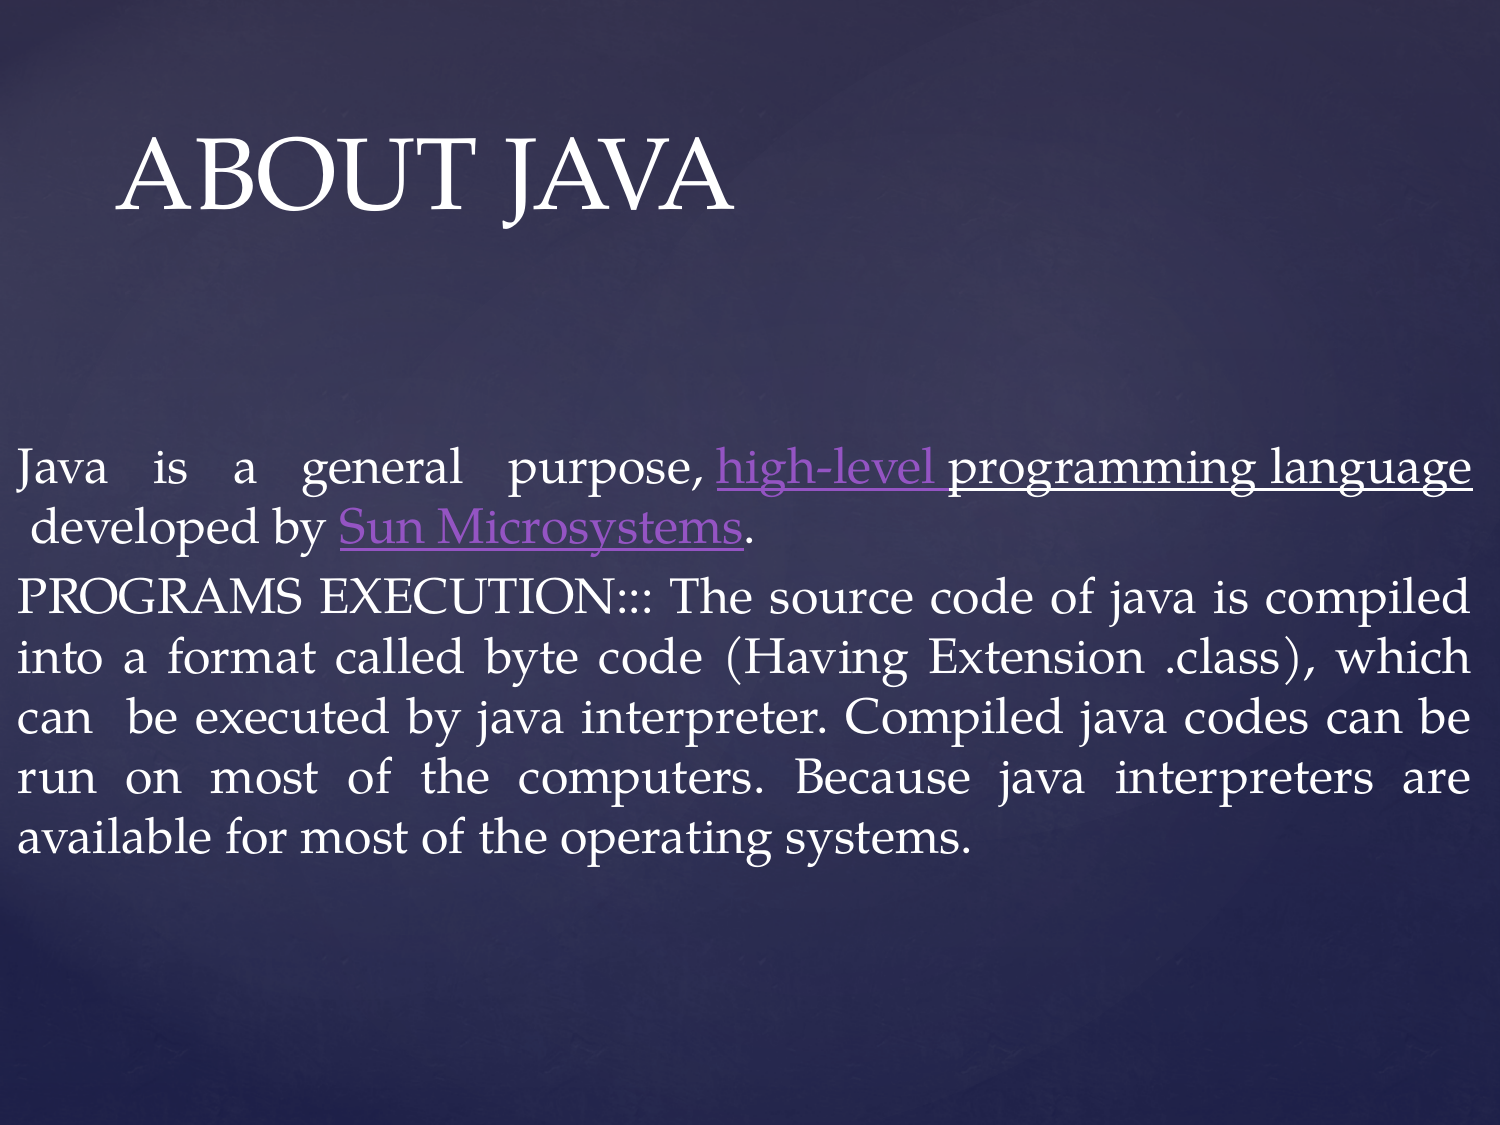

# ABOUT JAVA

Java is a general purpose, high-level programming language developed by Sun Microsystems.
PROGRAMS EXECUTION::: The source code of java is compiled into a format called byte code (Having Extension .class), which can  be executed by java interpreter. Compiled java codes can be run on most of the computers. Because java interpreters are available for most of the operating systems.